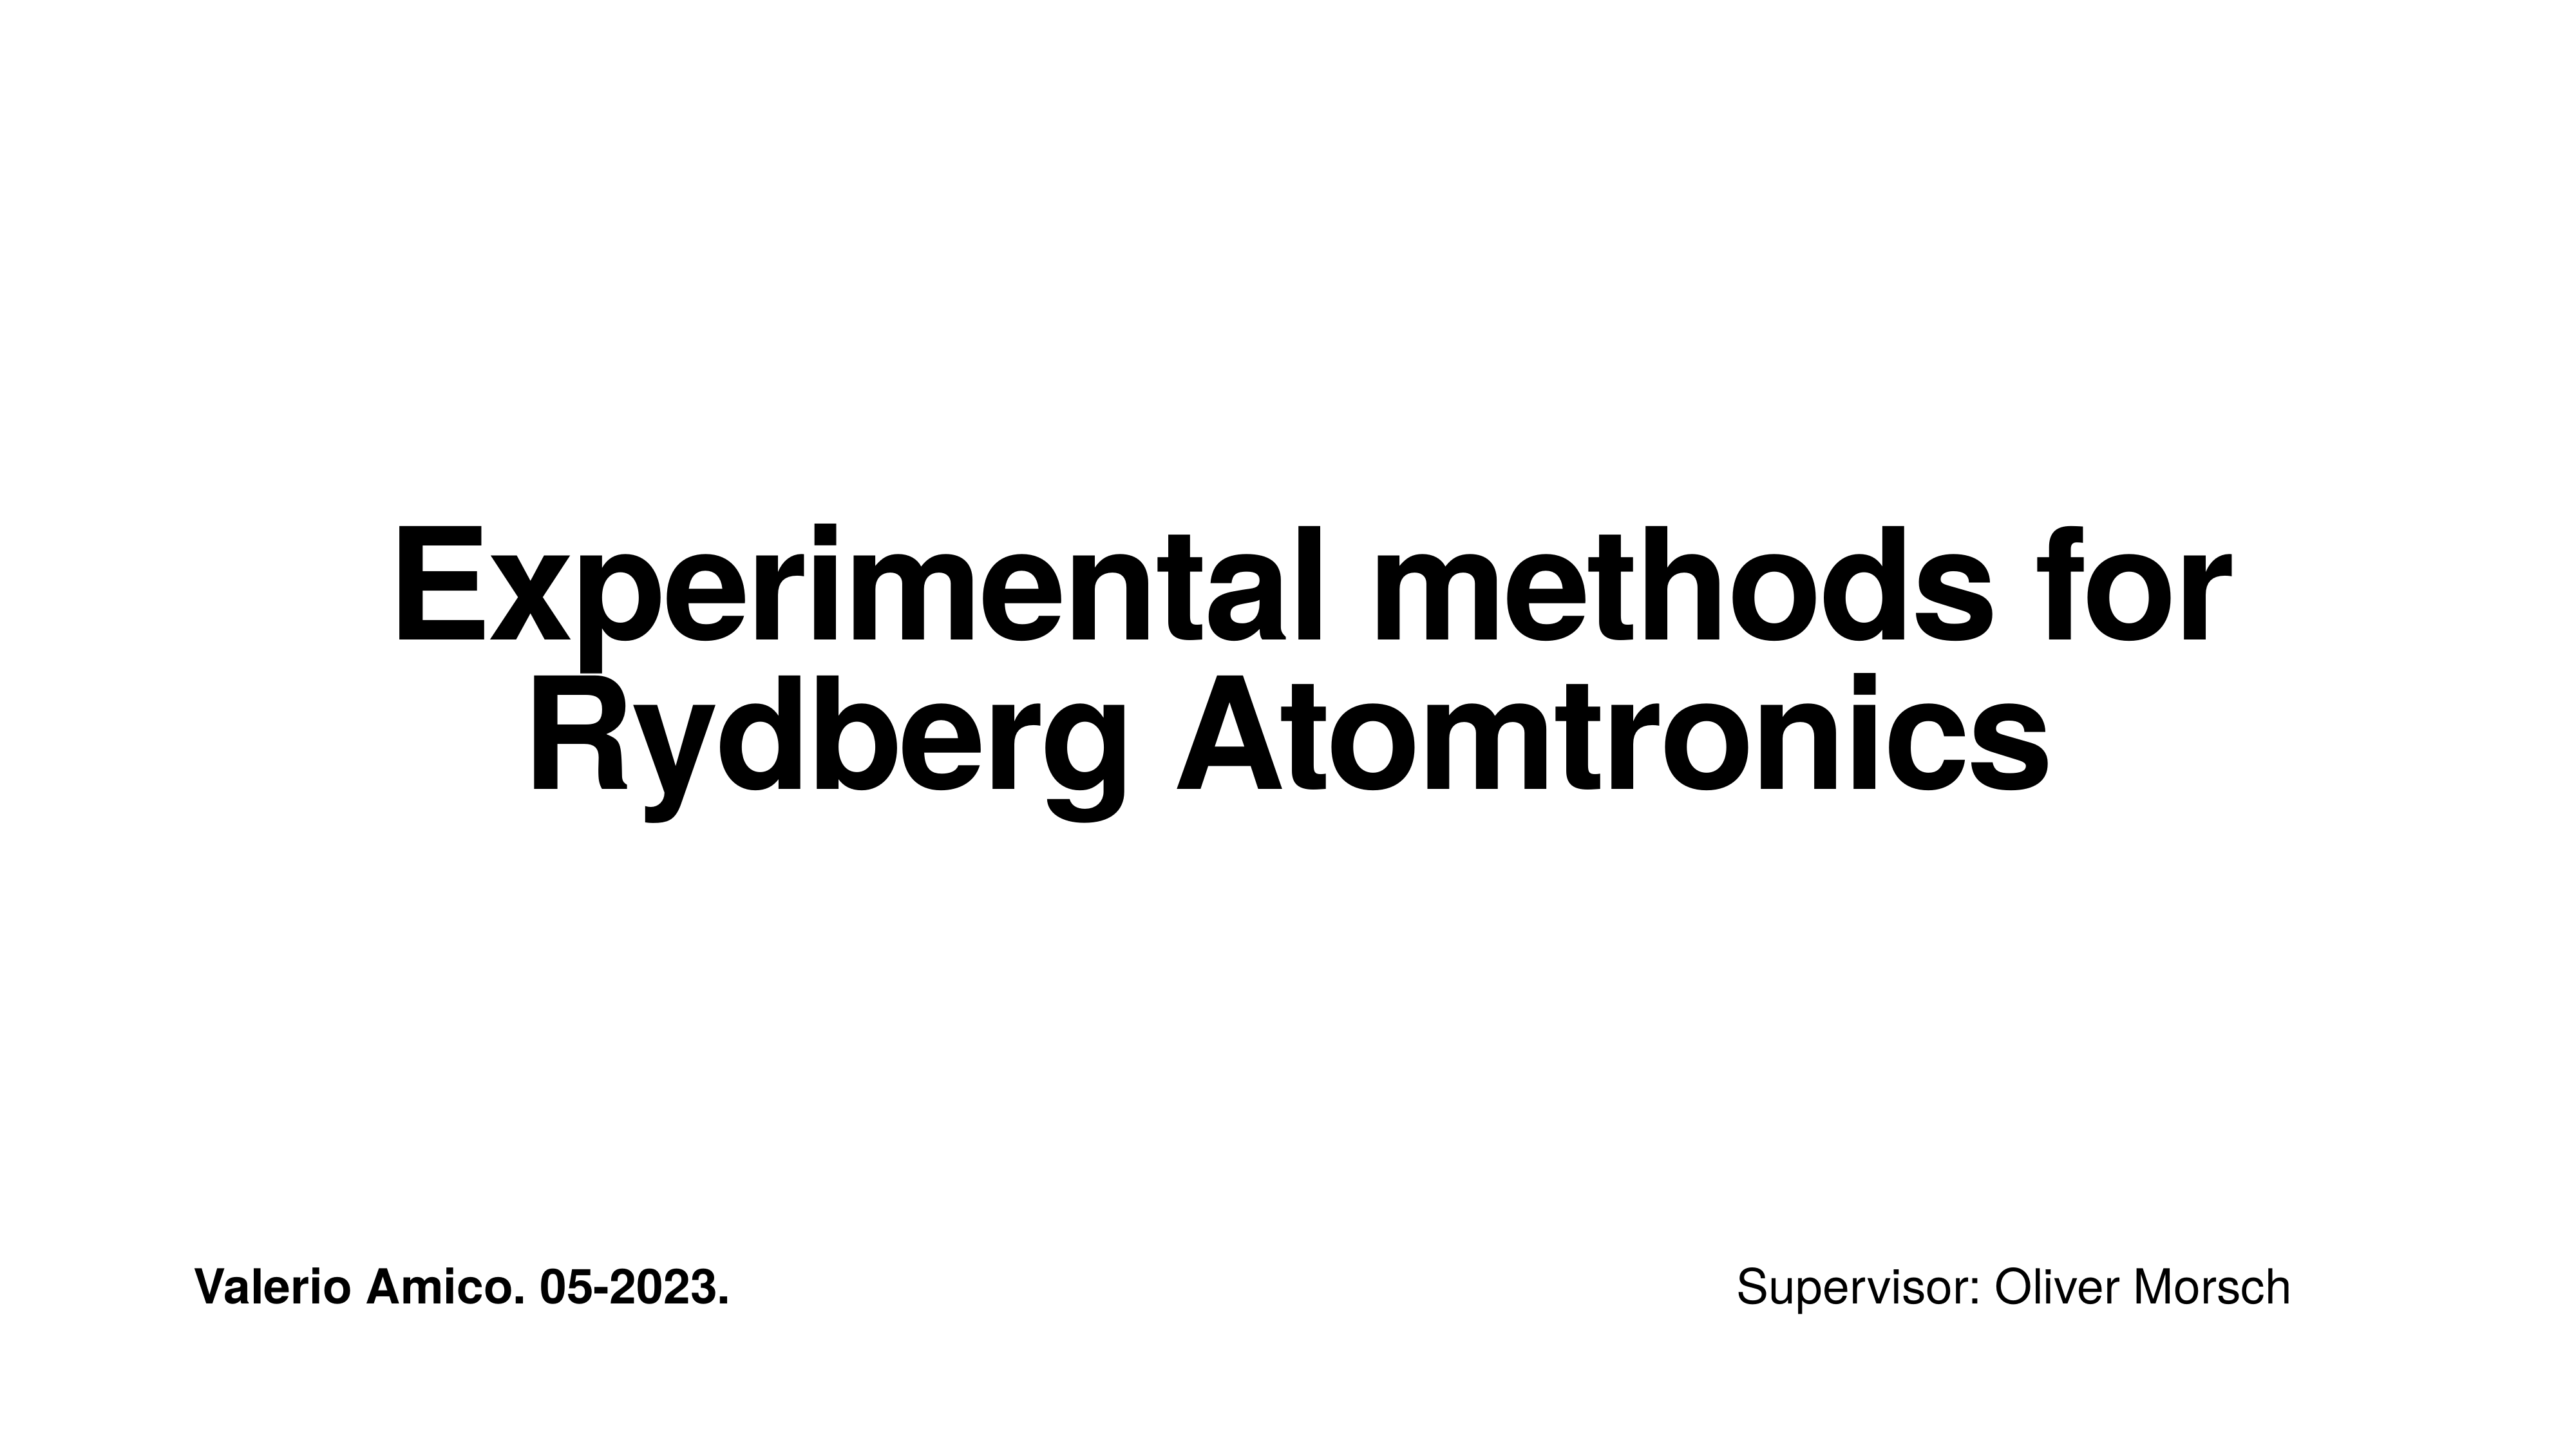

# Experimental methods for Rydberg Atomtronics
Valerio Amico. 05-2023.
Supervisor: Oliver Morsch